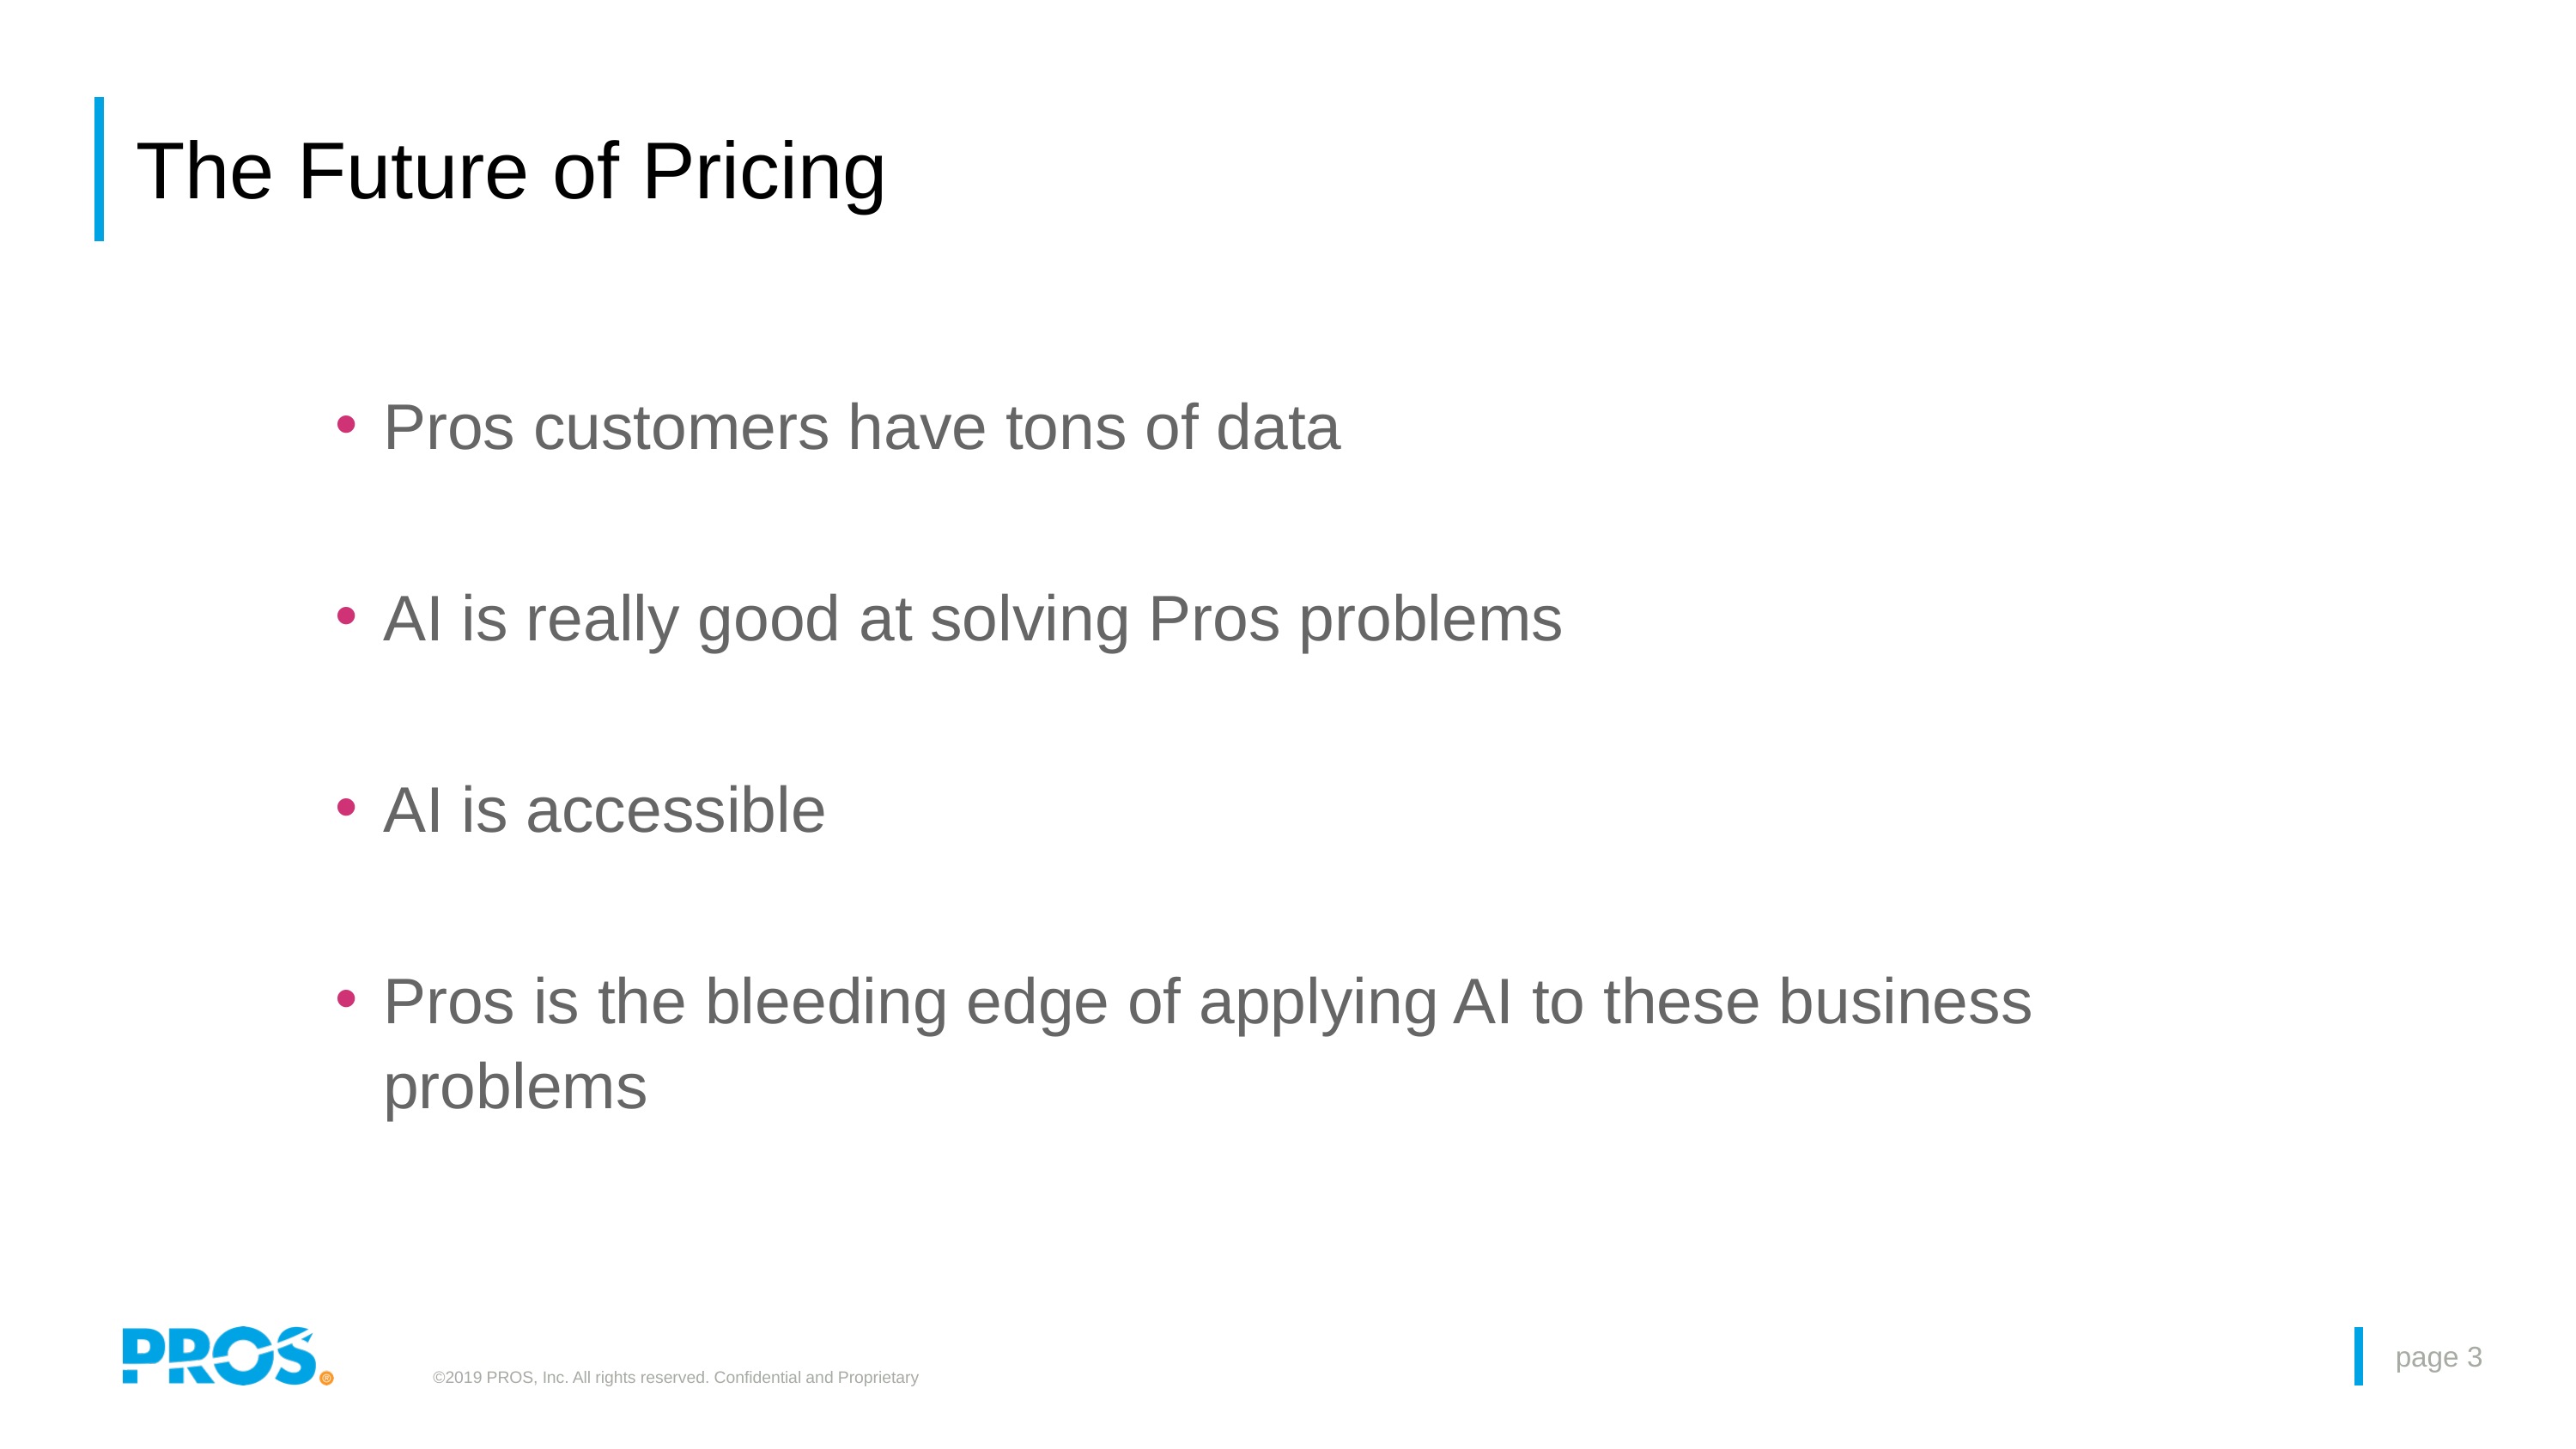

# The Future of Pricing
Pros customers have tons of data

AI is really good at solving Pros problems

AI is accessible

Pros is the bleeding edge of applying AI to these business problems